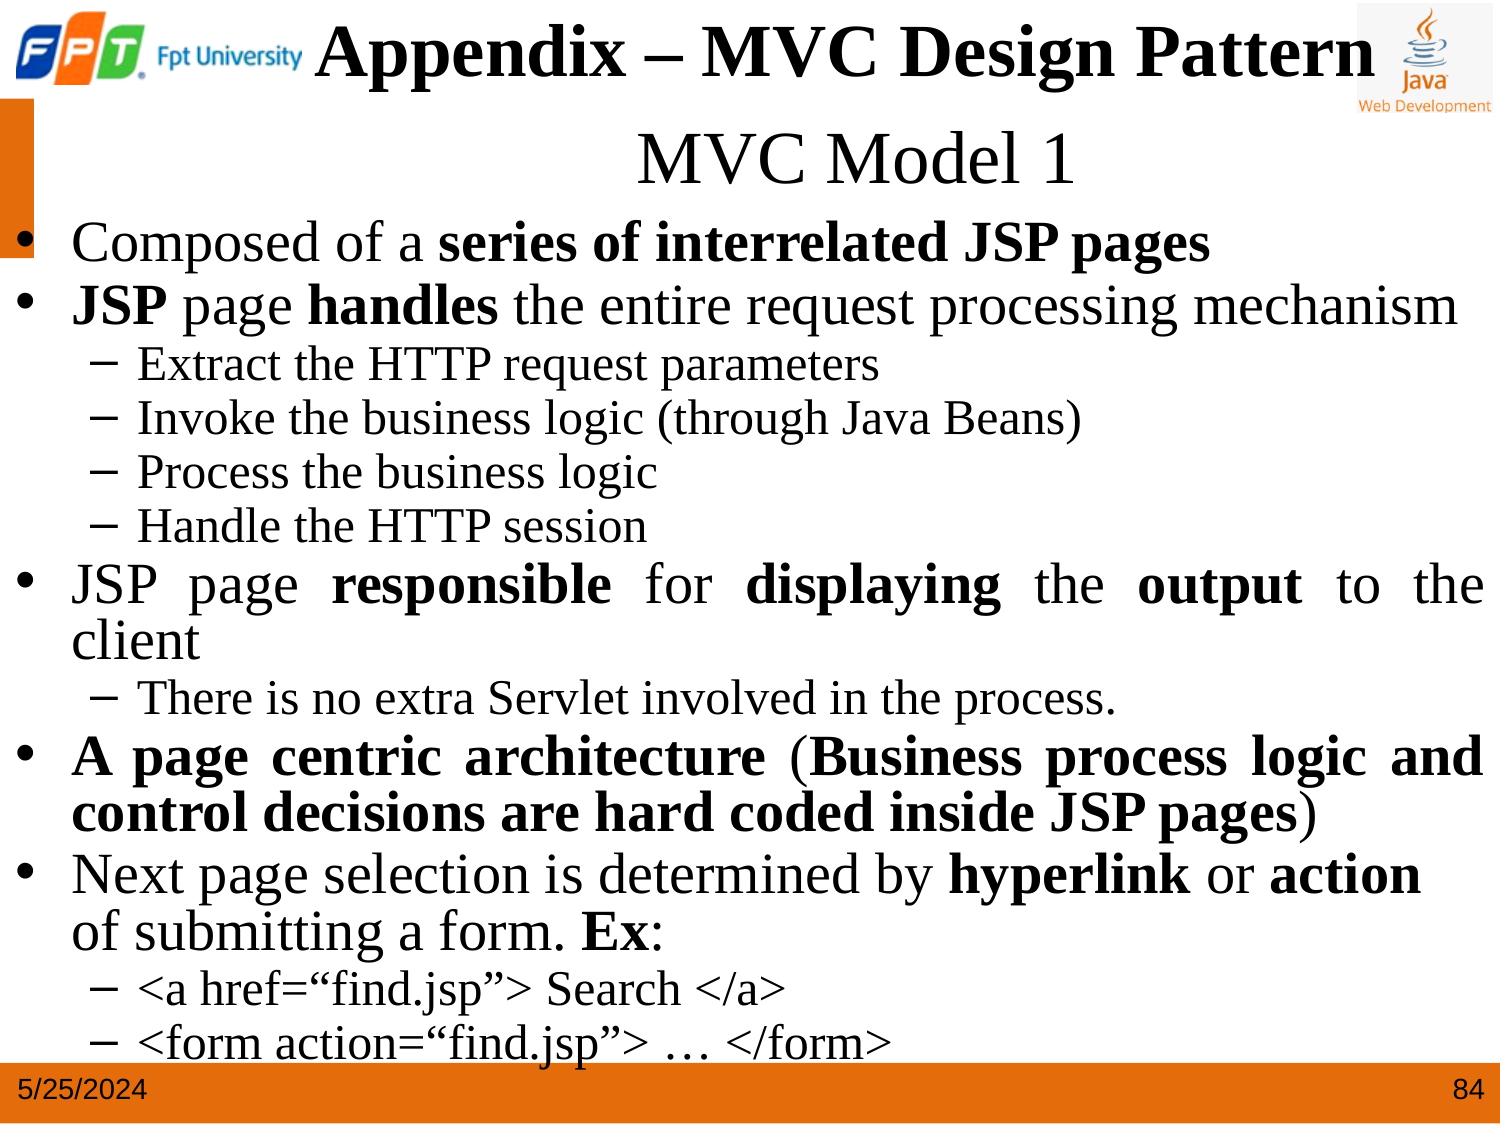

Appendix – MVC Design Pattern
 MVC Model 1
Composed of a series of interrelated JSP pages
JSP page handles the entire request processing mechanism
Extract the HTTP request parameters
Invoke the business logic (through Java Beans)
Process the business logic
Handle the HTTP session
JSP page responsible for displaying the output to the client
There is no extra Servlet involved in the process.
A page centric architecture (Business process logic and control decisions are hard coded inside JSP pages)
Next page selection is determined by hyperlink or action of submitting a form. Ex:
<a href=“find.jsp”> Search </a>
<form action=“find.jsp”> … </form>
5/25/2024
84